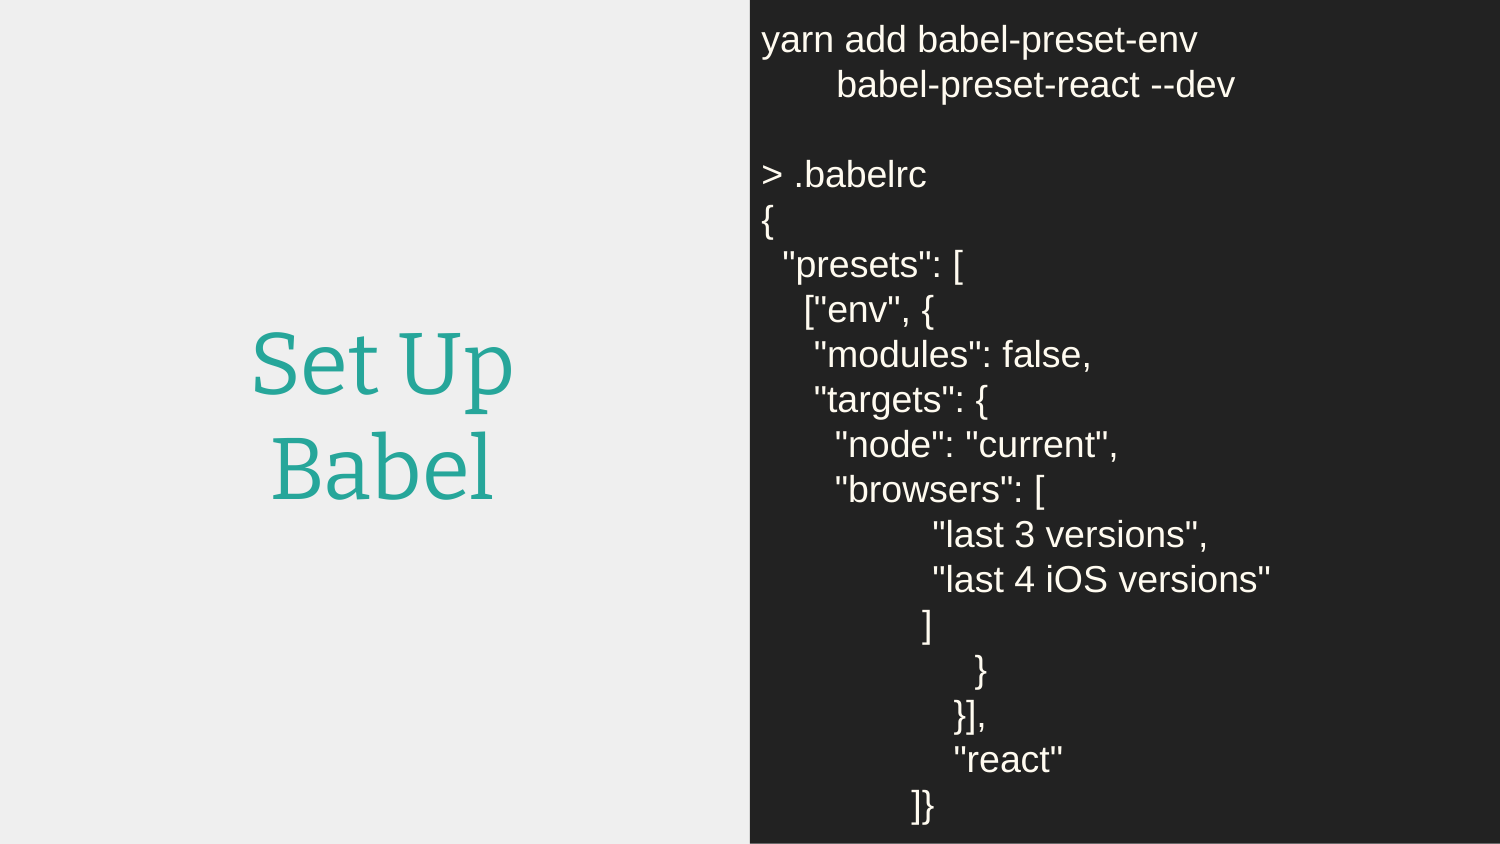

yarn add babel-preset-env
babel-preset-react --dev

> .babelrc
{
  "presets": [
    ["env", {
     "modules": false,
     "targets": {
       "node": "current",
       "browsers": [
  "last 3 versions",
  "last 4 iOS versions"
 ]
      }
    }],
    "react"
]}

# Set Up
Babel